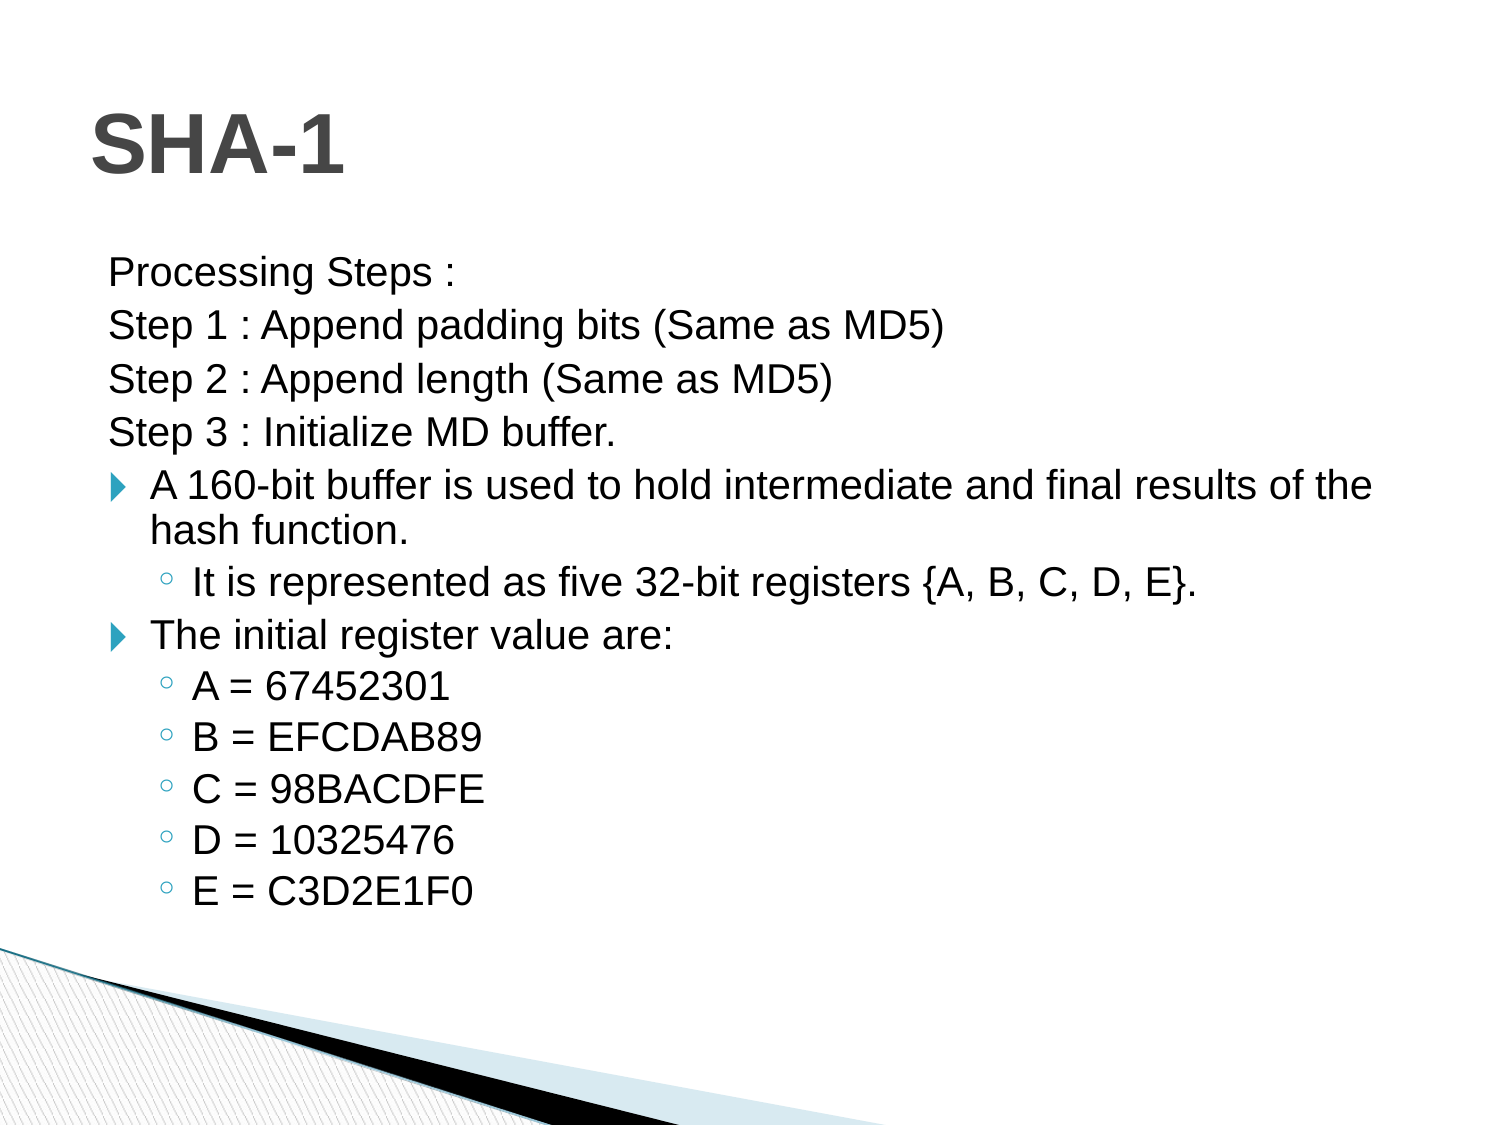

SHA-1
Processing Steps :
Step 1 : Append padding bits (Same as MD5)
Step 2 : Append length (Same as MD5)
Step 3 : Initialize MD buffer.
A 160-bit buffer is used to hold intermediate and final results of the hash function.
It is represented as five 32-bit registers {A, B, C, D, E}.
The initial register value are:
A = 67452301
B = EFCDAB89
C = 98BACDFE
D = 10325476
E = C3D2E1F0